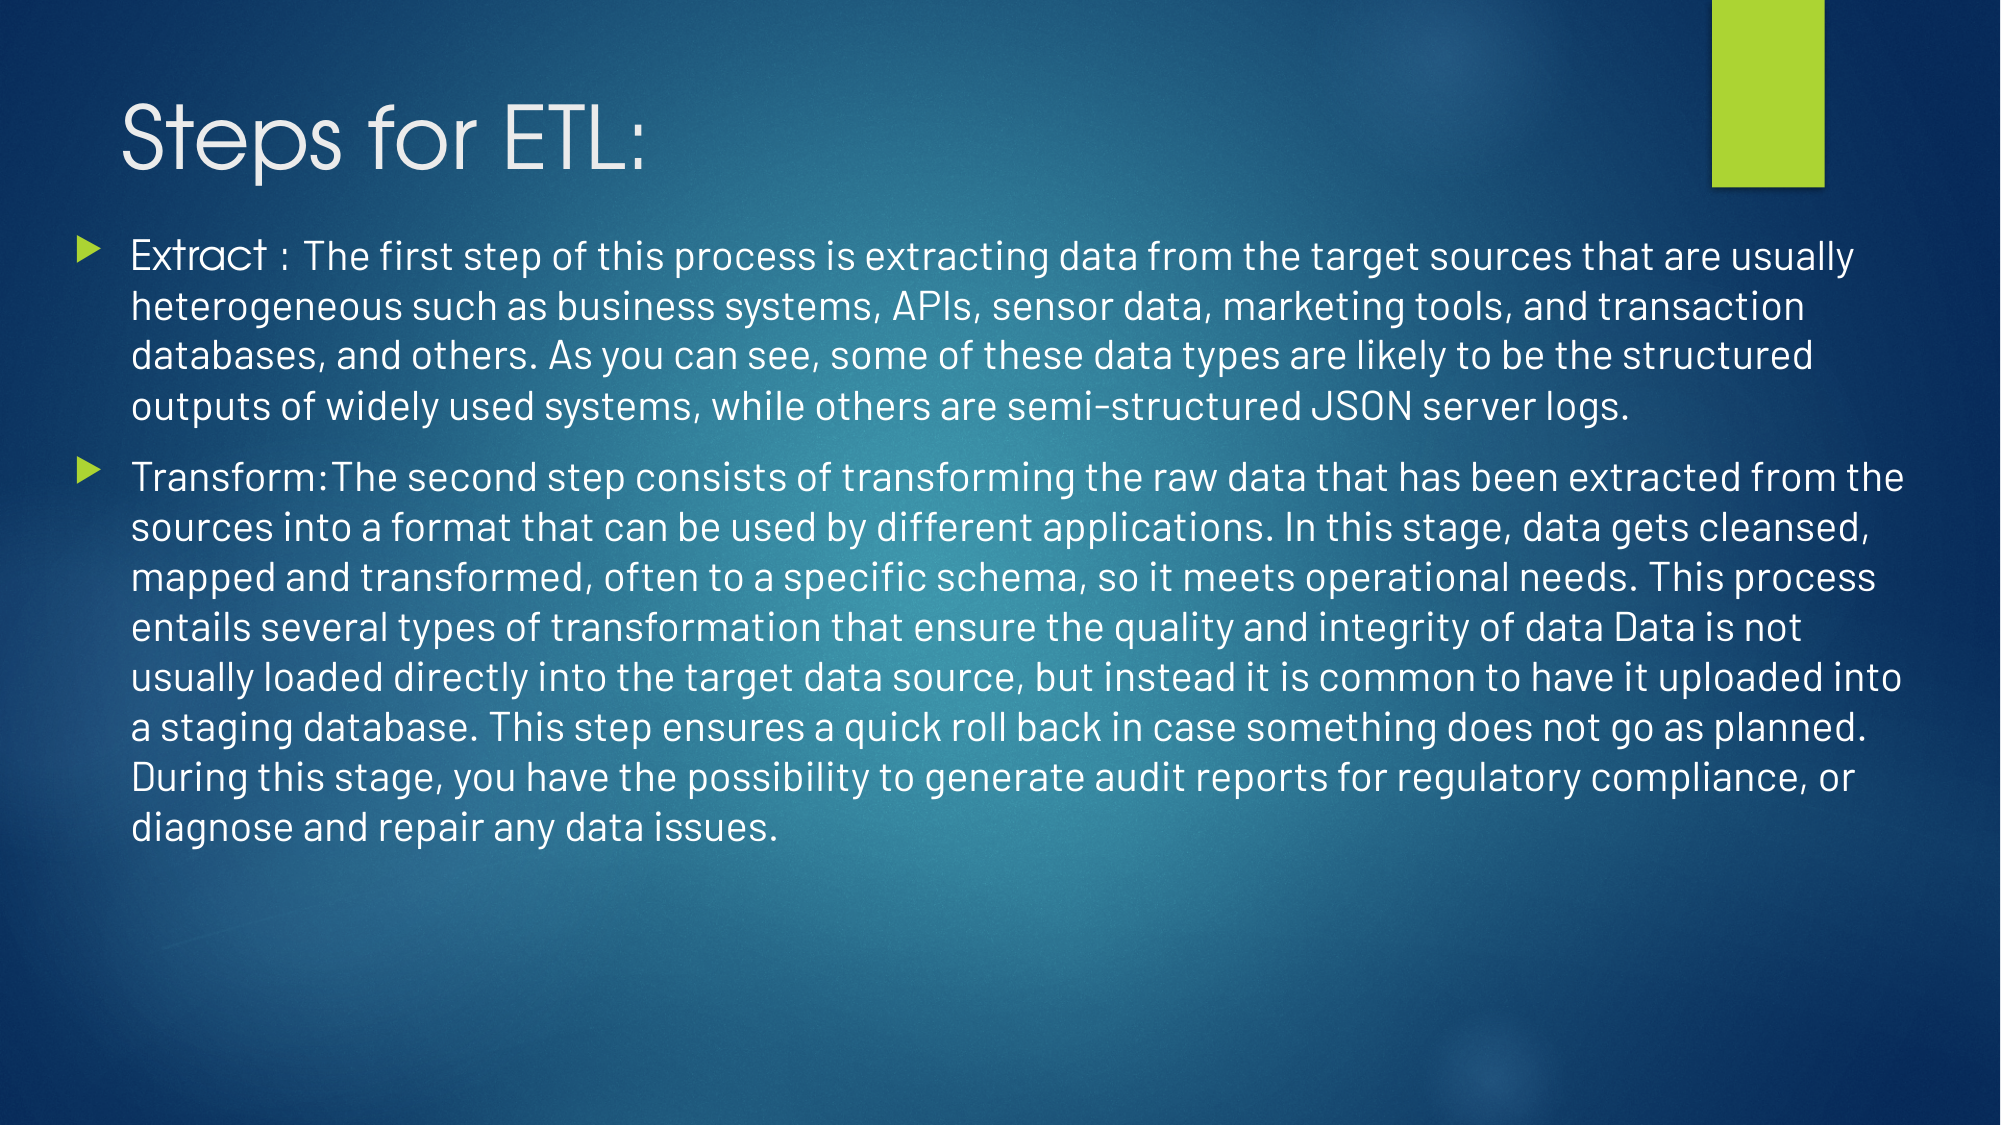

# Steps for ETL:
Extract : The first step of this process is extracting data from the target sources that are usually heterogeneous such as business systems, APIs, sensor data, marketing tools, and transaction databases, and others. As you can see, some of these data types are likely to be the structured outputs of widely used systems, while others are semi-structured JSON server logs.
Transform:The second step consists of transforming the raw data that has been extracted from the sources into a format that can be used by different applications. In this stage, data gets cleansed, mapped and transformed, often to a specific schema, so it meets operational needs. This process entails several types of transformation that ensure the quality and integrity of data Data is not usually loaded directly into the target data source, but instead it is common to have it uploaded into a staging database. This step ensures a quick roll back in case something does not go as planned. During this stage, you have the possibility to generate audit reports for regulatory compliance, or diagnose and repair any data issues.